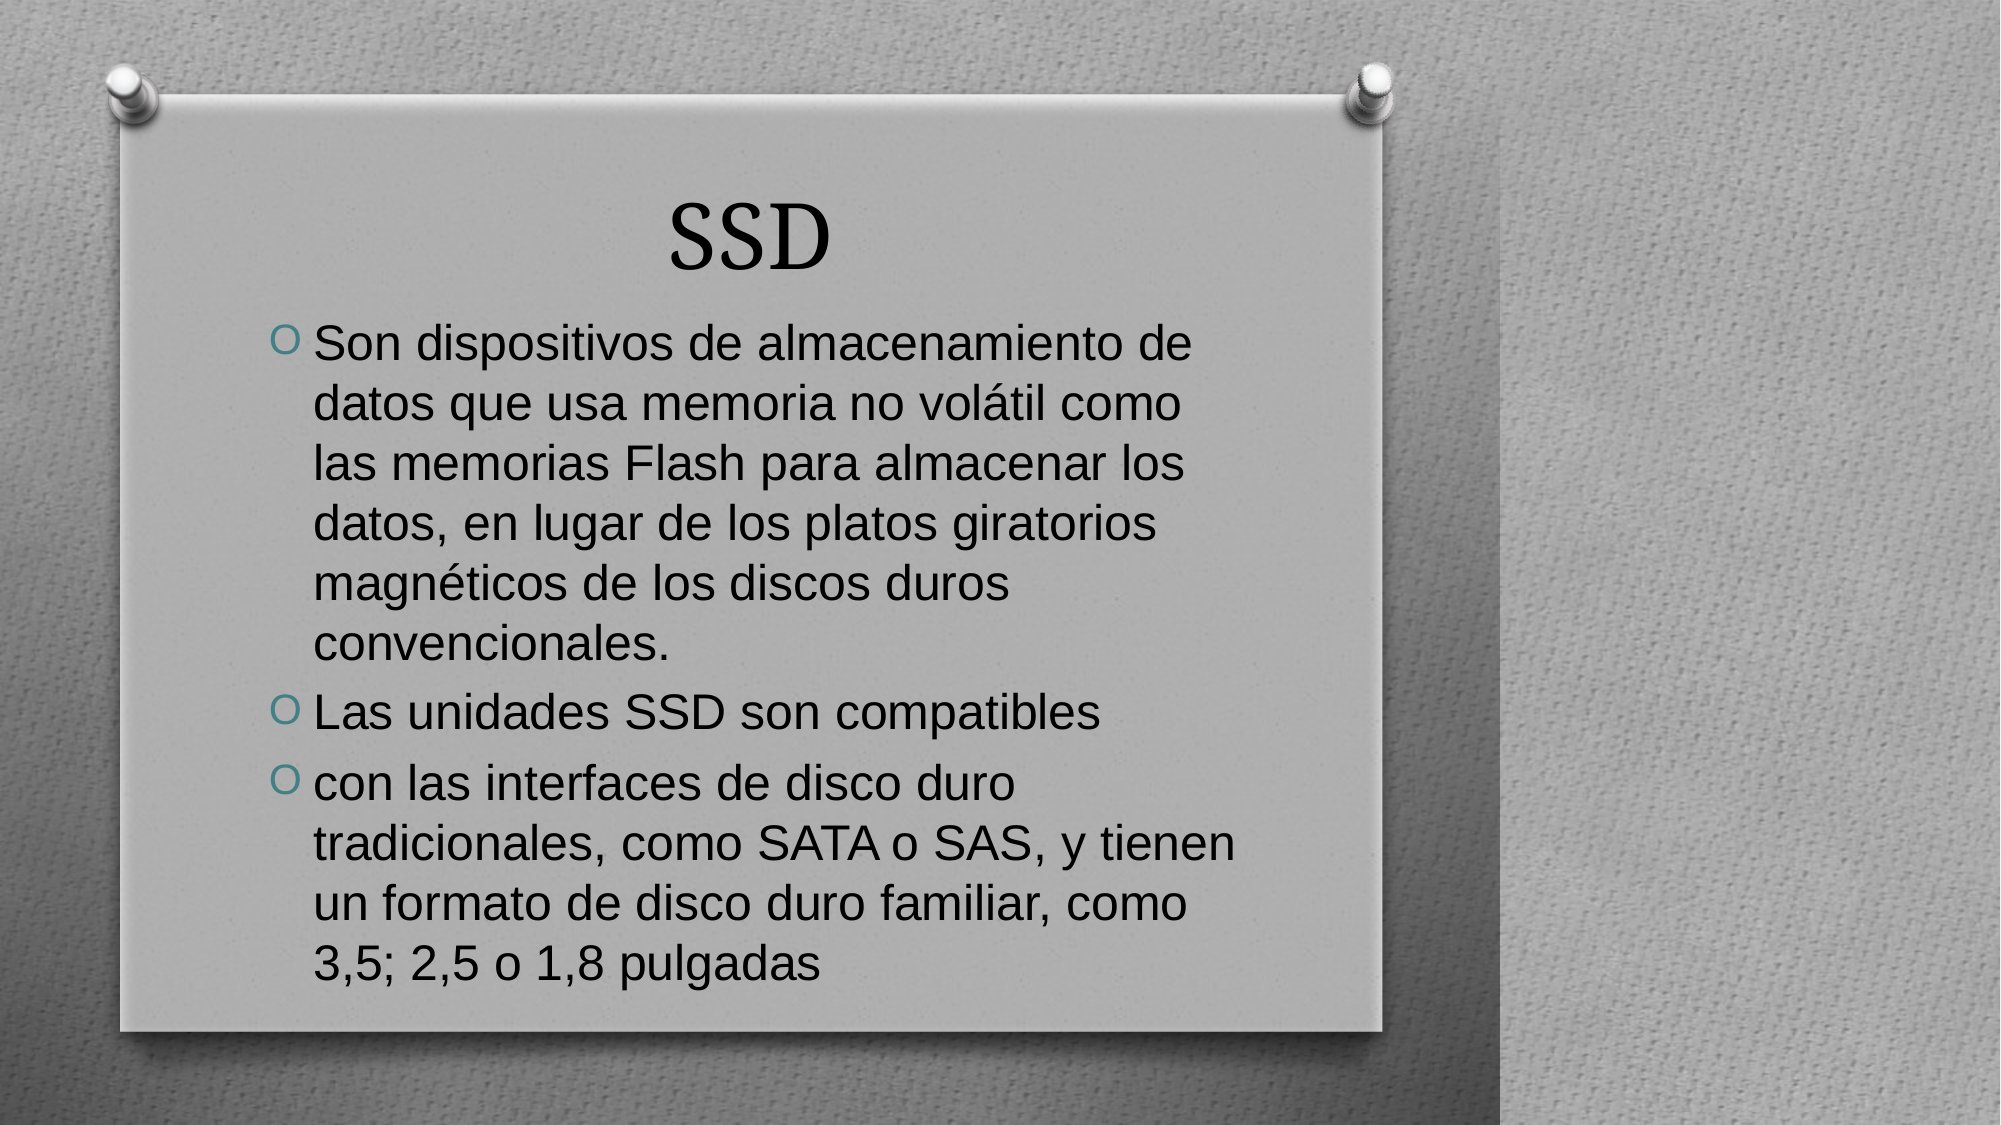

# SSD
Son dispositivos de almacenamiento de datos que usa memoria no volátil como las memorias Flash para almacenar los datos, en lugar de los platos giratorios magnéticos de los discos duros convencionales.
Las unidades SSD son compatibles
con las interfaces de disco duro tradicionales, como SATA o SAS, y tienen un formato de disco duro familiar, como 3,5; 2,5 o 1,8 pulgadas